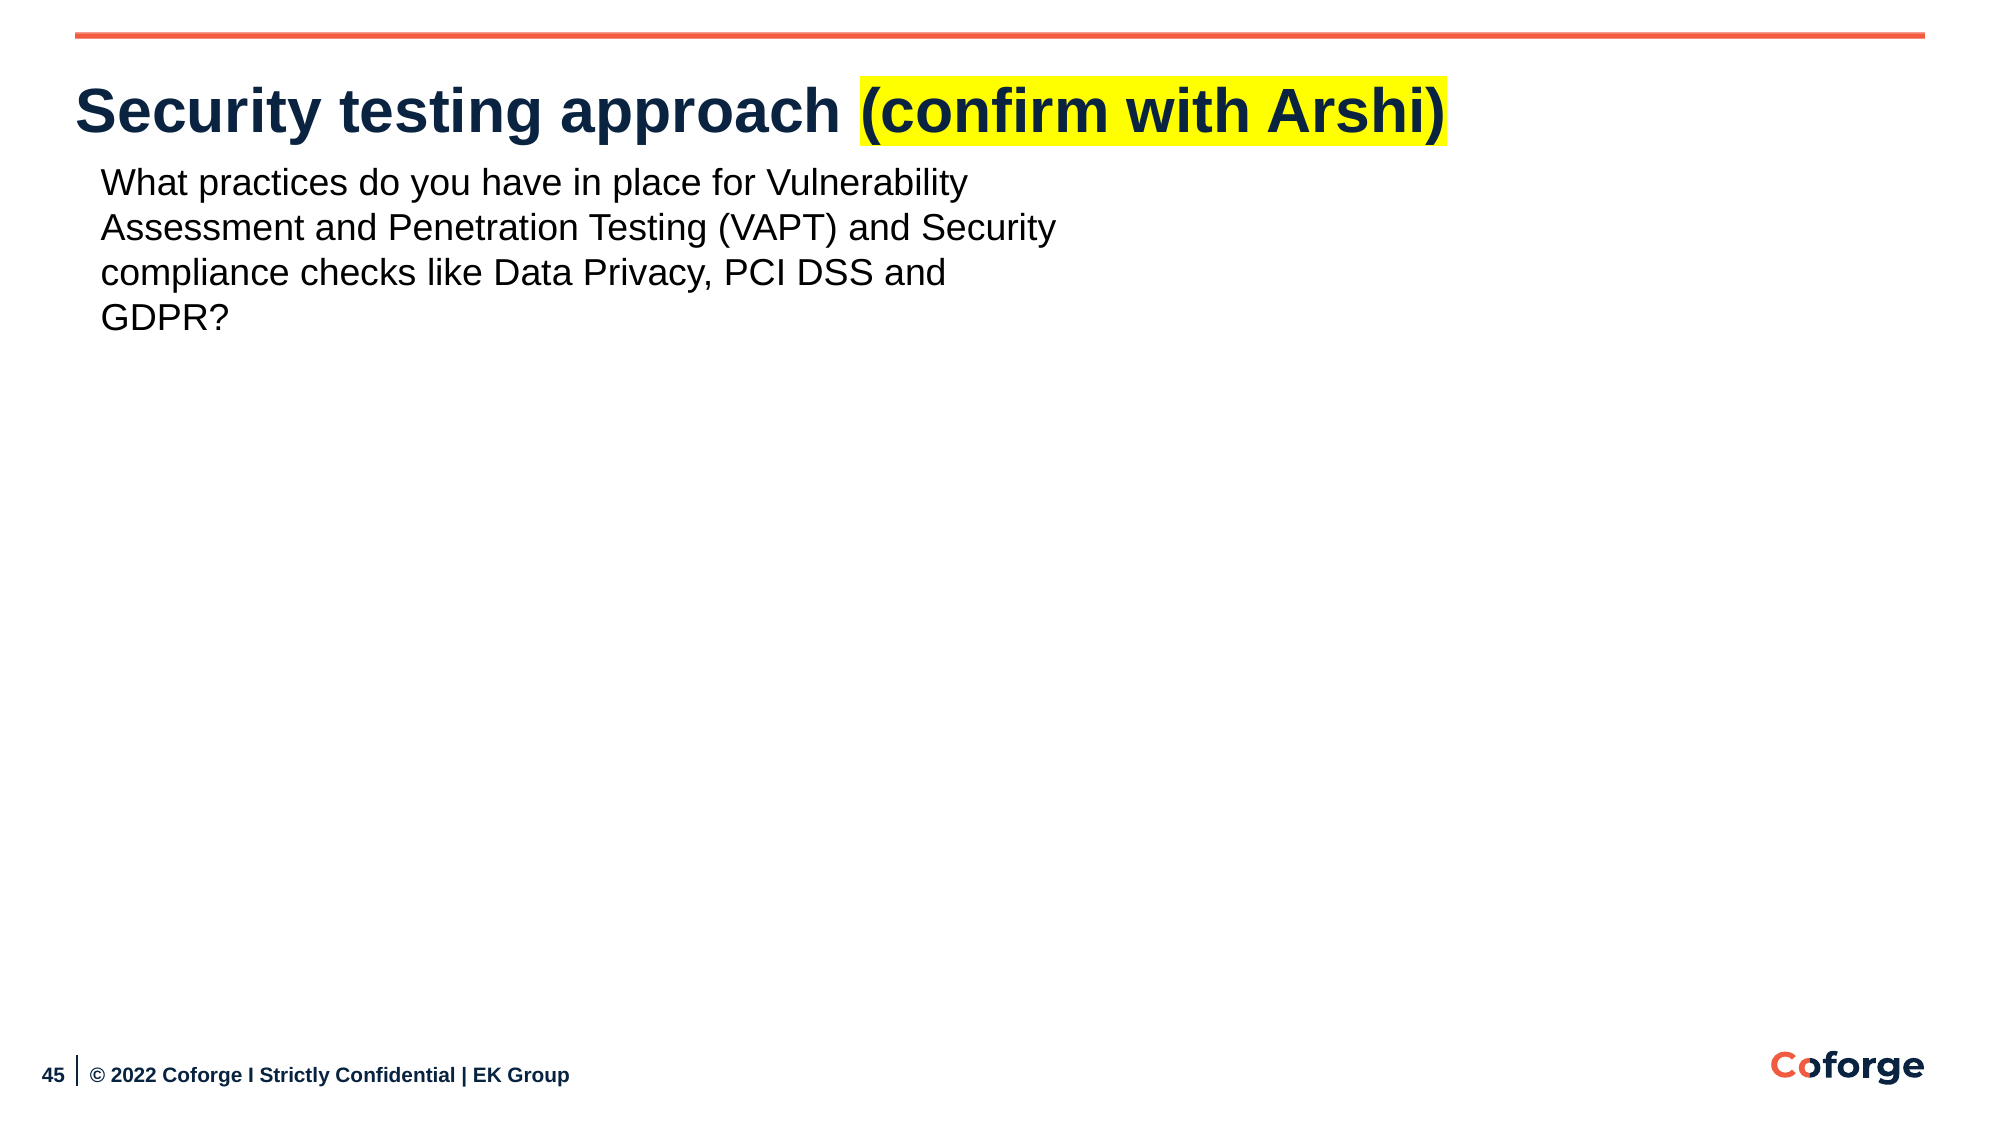

# Security testing approach (confirm with Arshi)
What practices do you have in place for Vulnerability Assessment and Penetration Testing (VAPT) and Security compliance checks like Data Privacy, PCI DSS and GDPR?
45
© 2022 Coforge I Strictly Confidential | EK Group